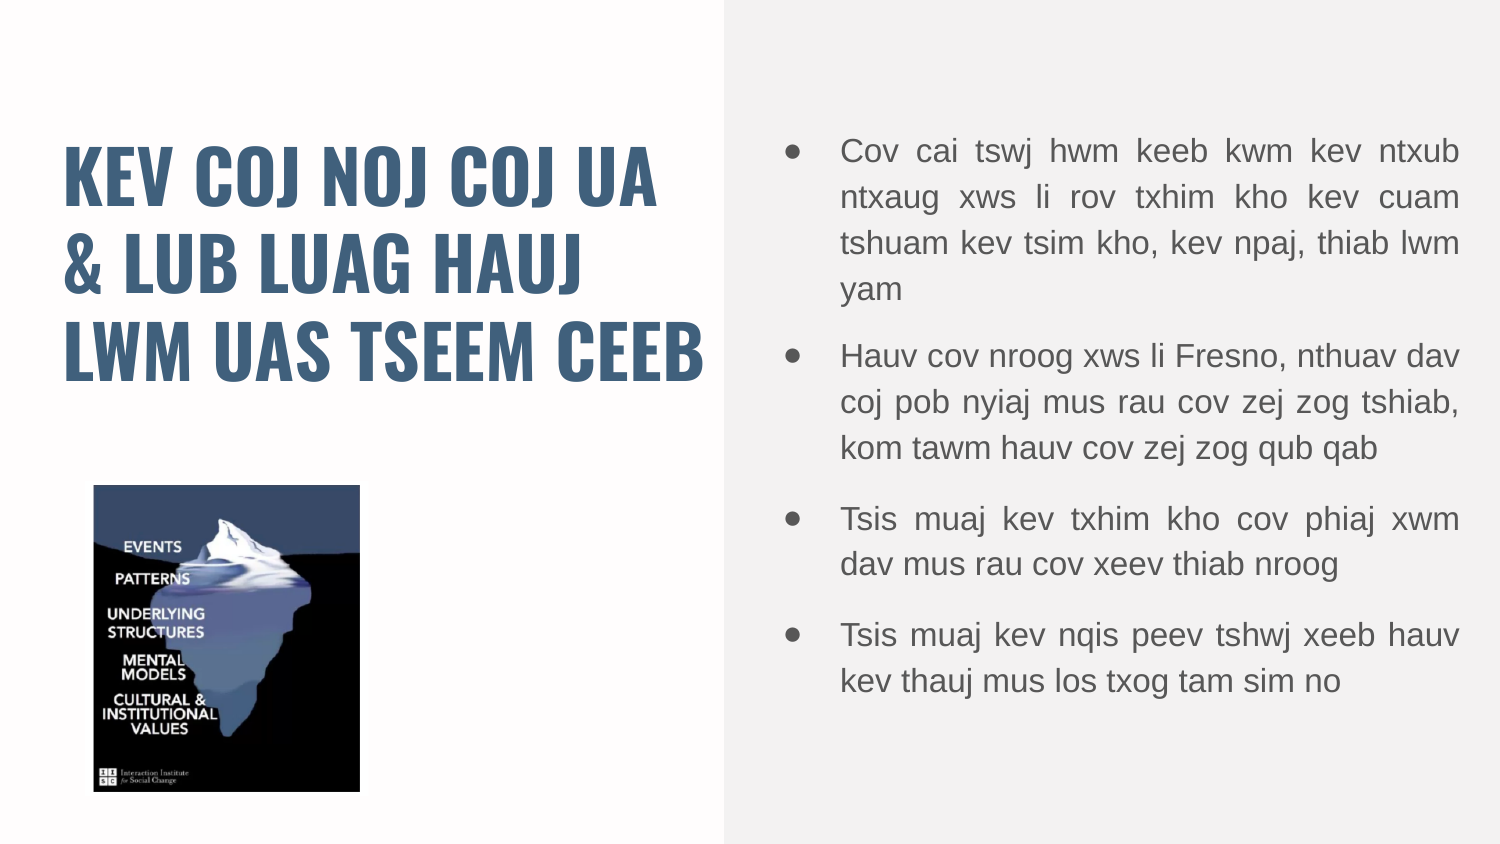

# KEV COJ NOJ COJ UA & LUB LUAG HAUJ LWM UAS TSEEM CEEB

Cov cai tswj hwm keeb kwm kev ntxub ntxaug xws li rov txhim kho kev cuam tshuam kev tsim kho, kev npaj, thiab lwm yam
Hauv cov nroog xws li Fresno, nthuav dav coj pob nyiaj mus rau cov zej zog tshiab, kom tawm hauv cov zej zog qub qab
Tsis muaj kev txhim kho cov phiaj xwm dav mus rau cov xeev thiab nroog
Tsis muaj kev nqis peev tshwj xeeb hauv kev thauj mus los txog tam sim no